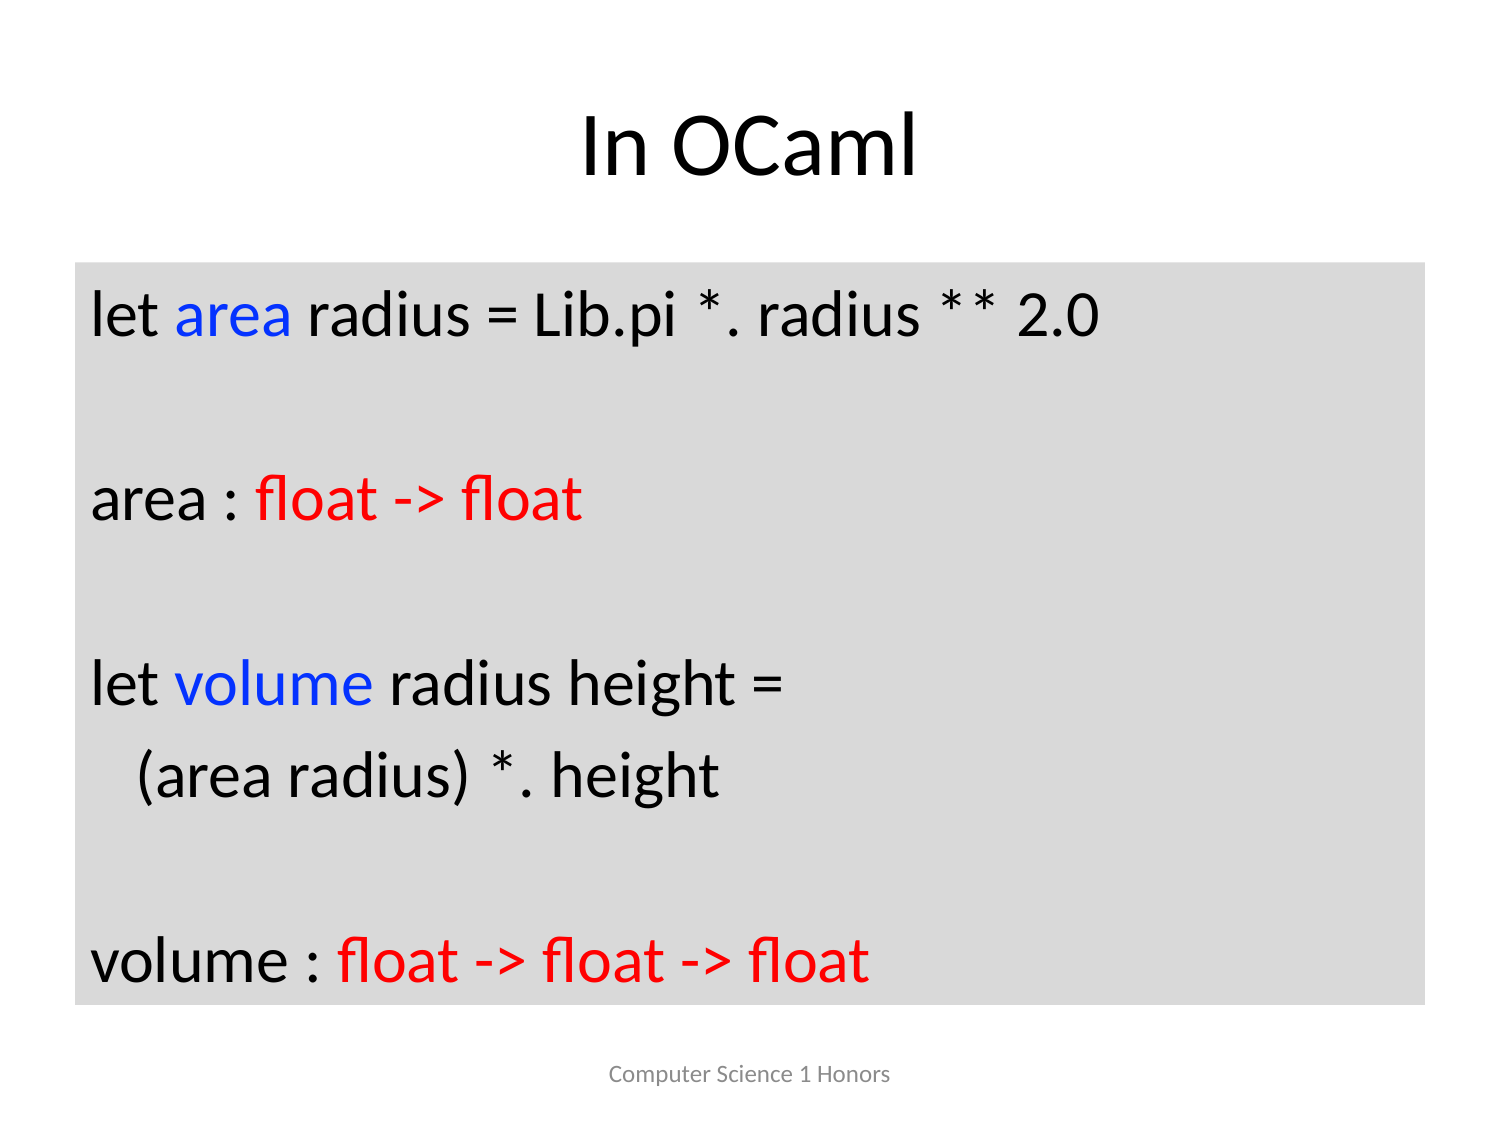

# In OCaml
let area radius = Lib.pi *. radius ** 2.0

area : float -> float

let volume radius height =
   (area radius) *. height

volume : float -> float -> float

Computer Science 1 Honors